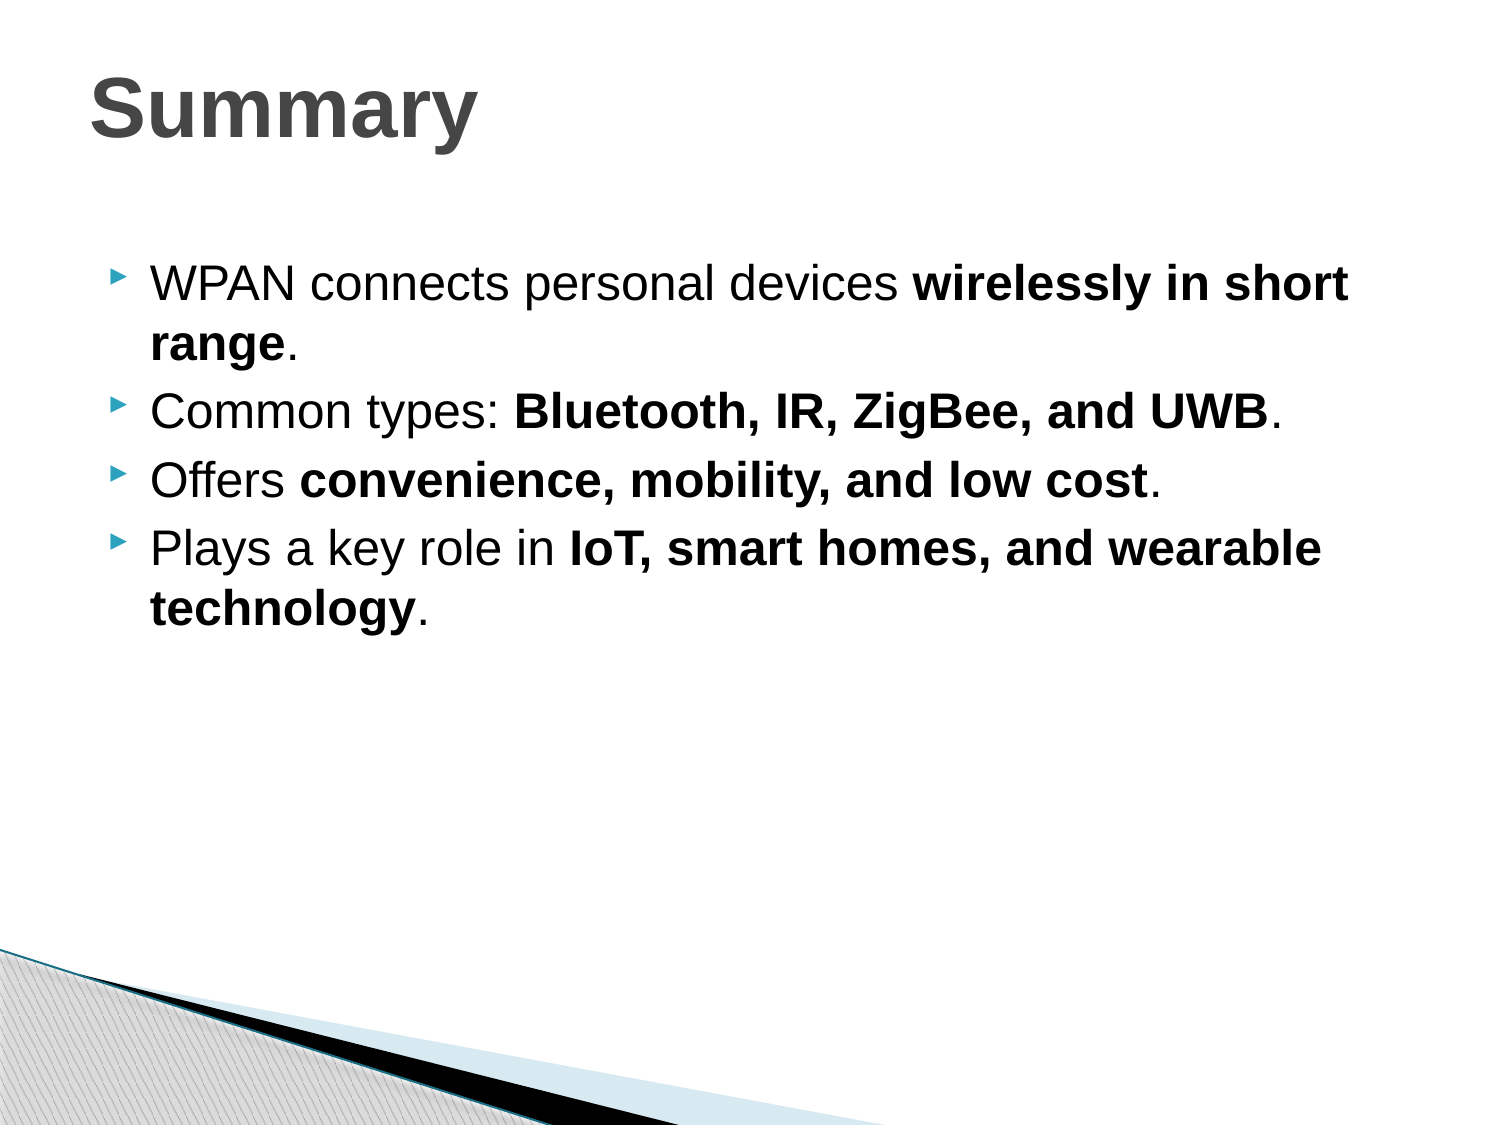

# Summary
WPAN connects personal devices wirelessly in short range.
Common types: Bluetooth, IR, ZigBee, and UWB.
Offers convenience, mobility, and low cost.
Plays a key role in IoT, smart homes, and wearable technology.